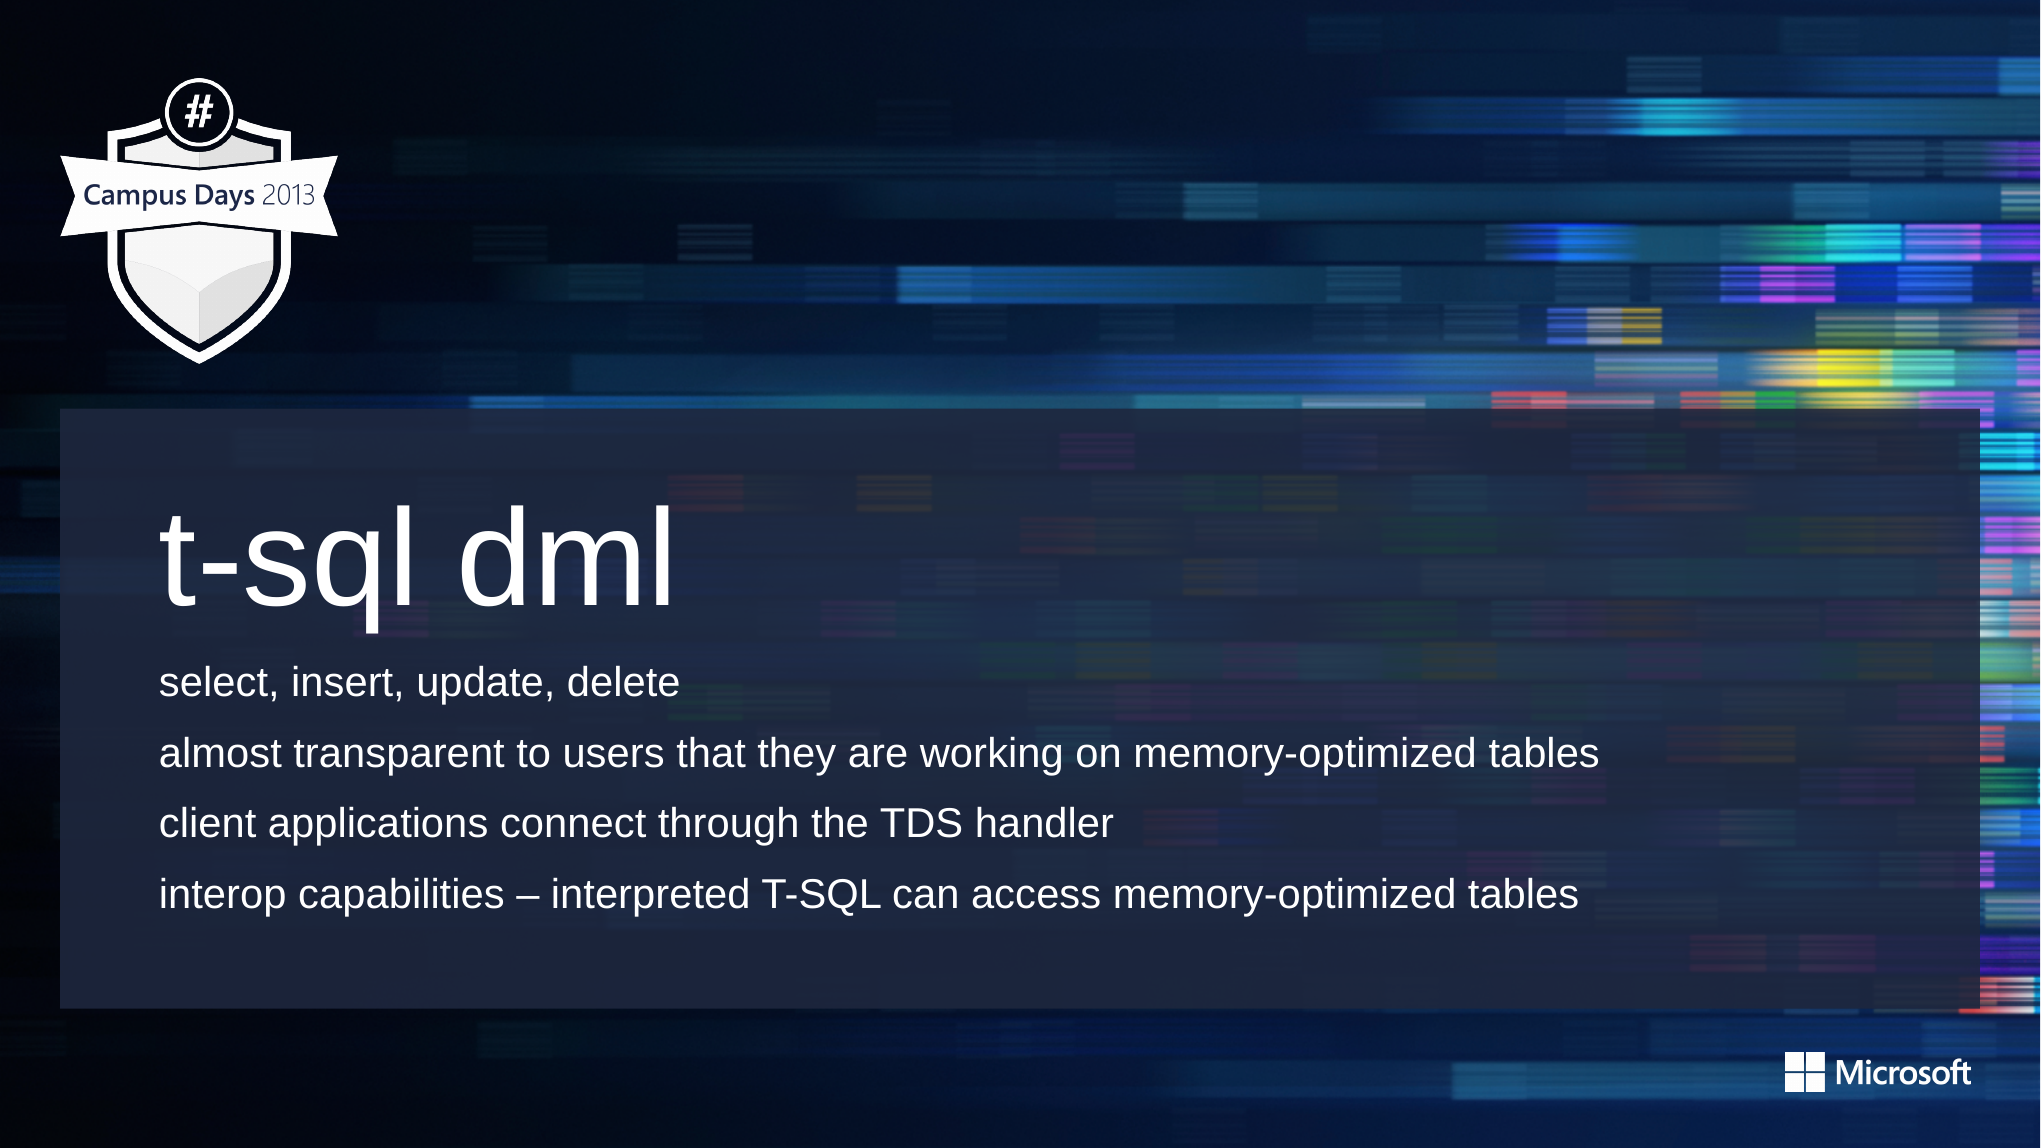

t-sql dml
select, insert, update, delete
almost transparent to users that they are working on memory-optimized tables
client applications connect through the TDS handler
interop capabilities – interpreted T-SQL can access memory-optimized tables